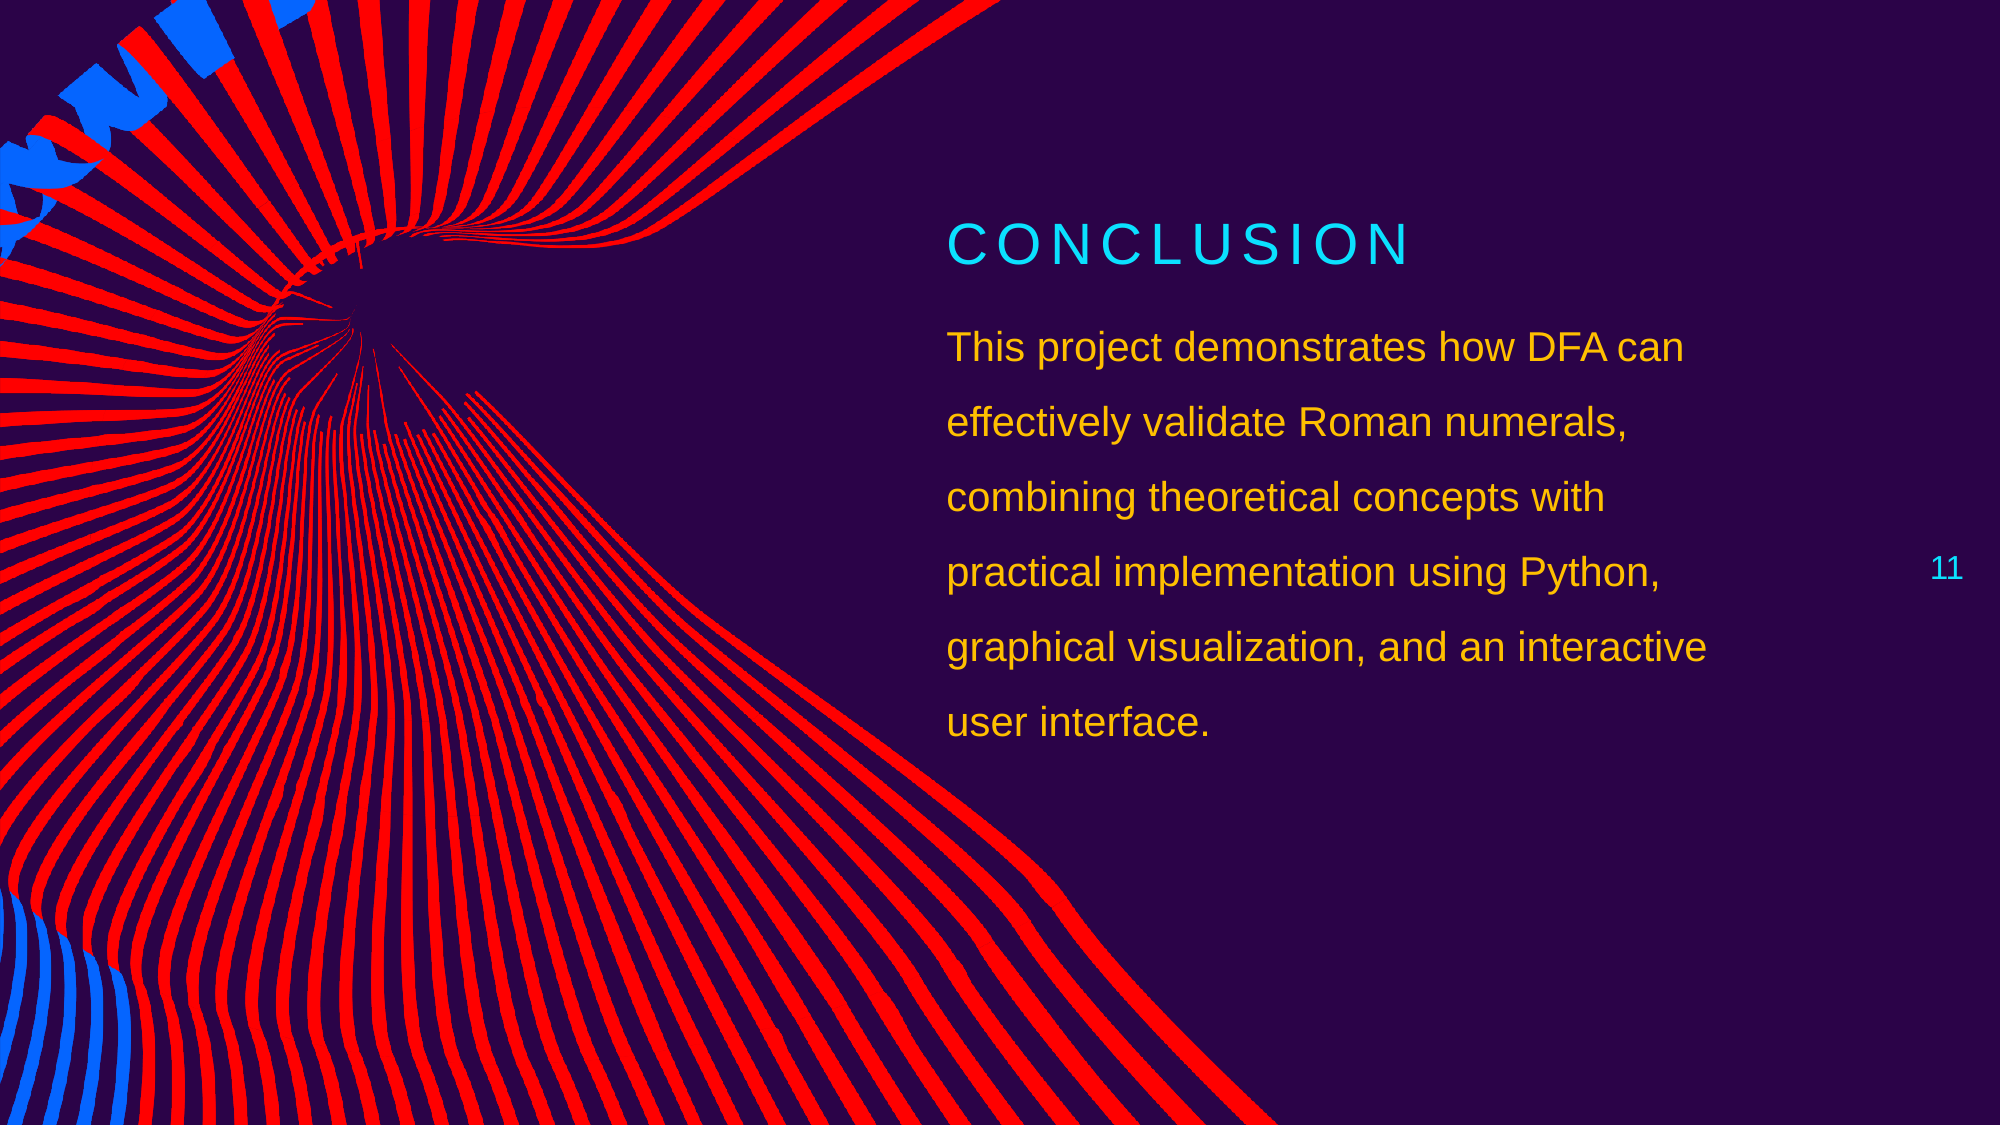

# Conclusion
This project demonstrates how DFA can effectively validate Roman numerals, combining theoretical concepts with practical implementation using Python, graphical visualization, and an interactive user interface.
11